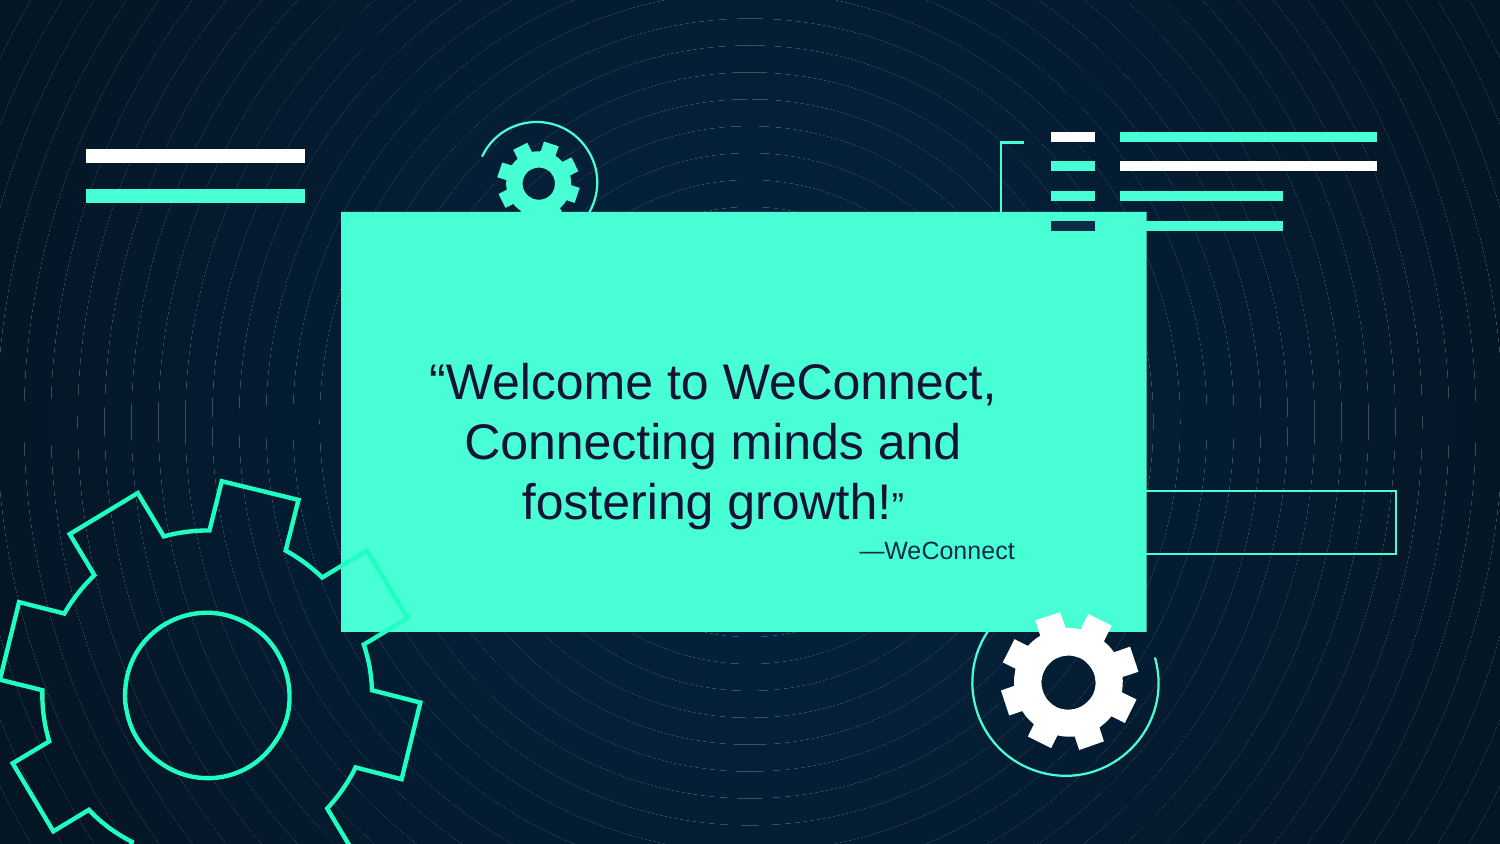

# —WeConnect
“Welcome to WeConnect, Connecting minds and fostering growth!”